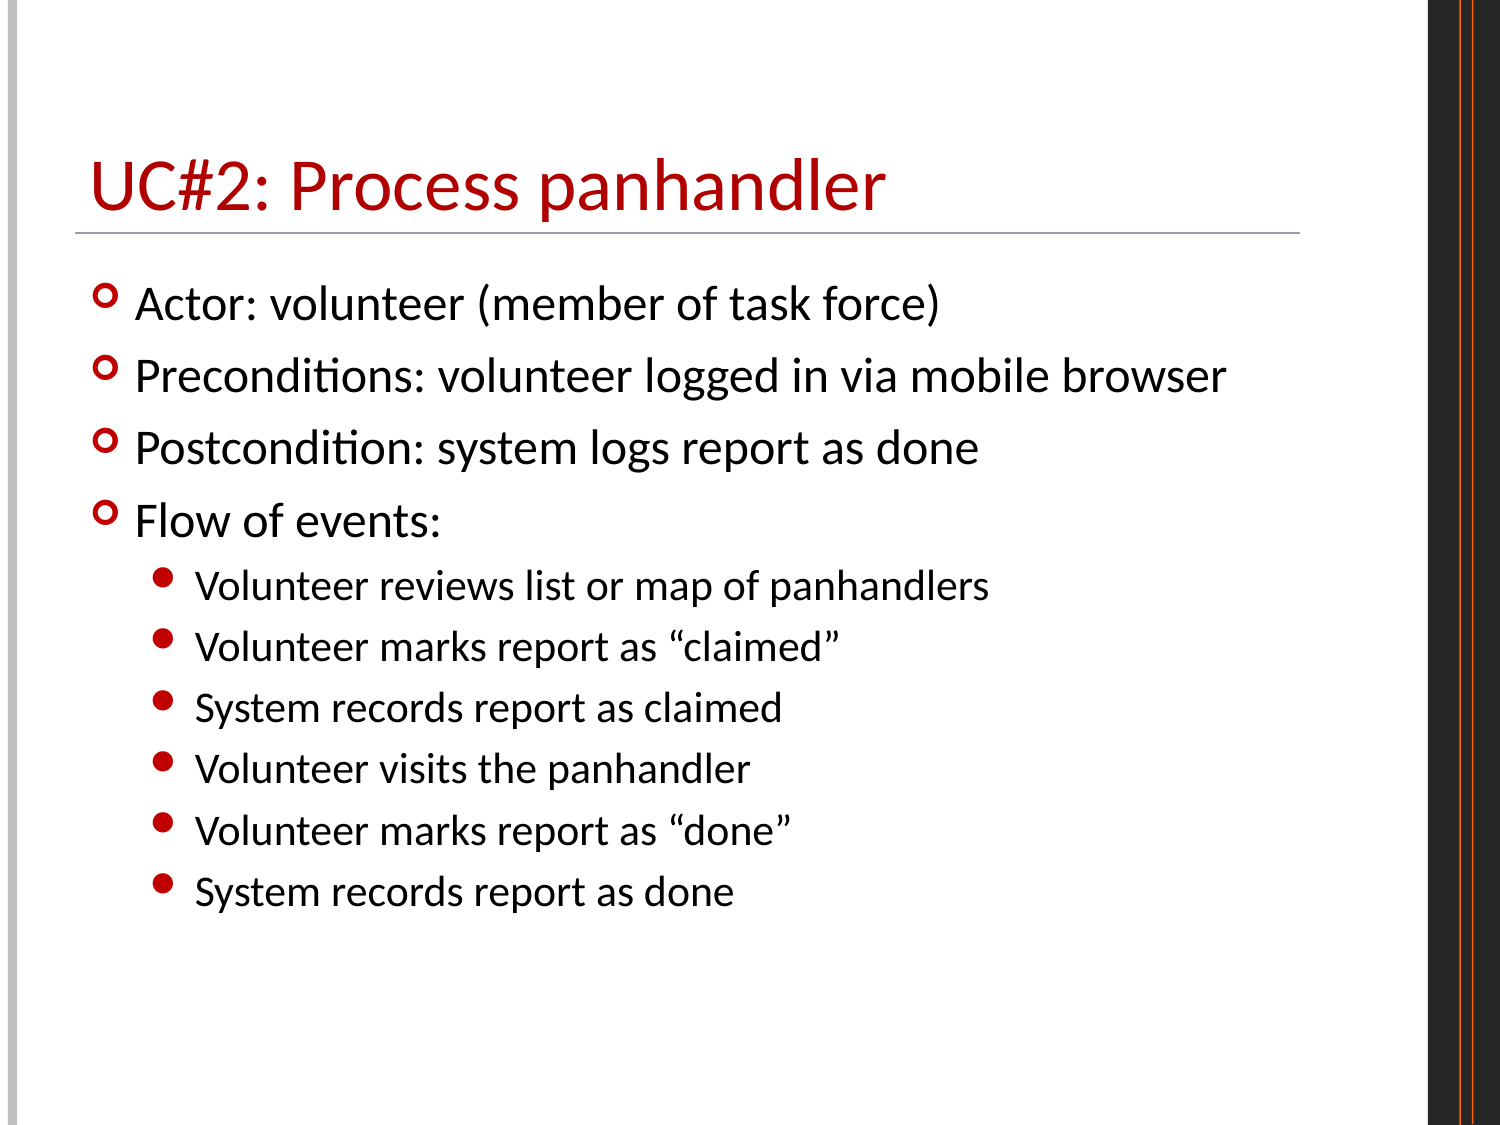

# UC#2: Process panhandler
Actor: volunteer (member of task force)
Preconditions: volunteer logged in via mobile browser
Postcondition: system logs report as done
Flow of events:
Volunteer reviews list or map of panhandlers
Volunteer marks report as “claimed”
System records report as claimed
Volunteer visits the panhandler
Volunteer marks report as “done”
System records report as done